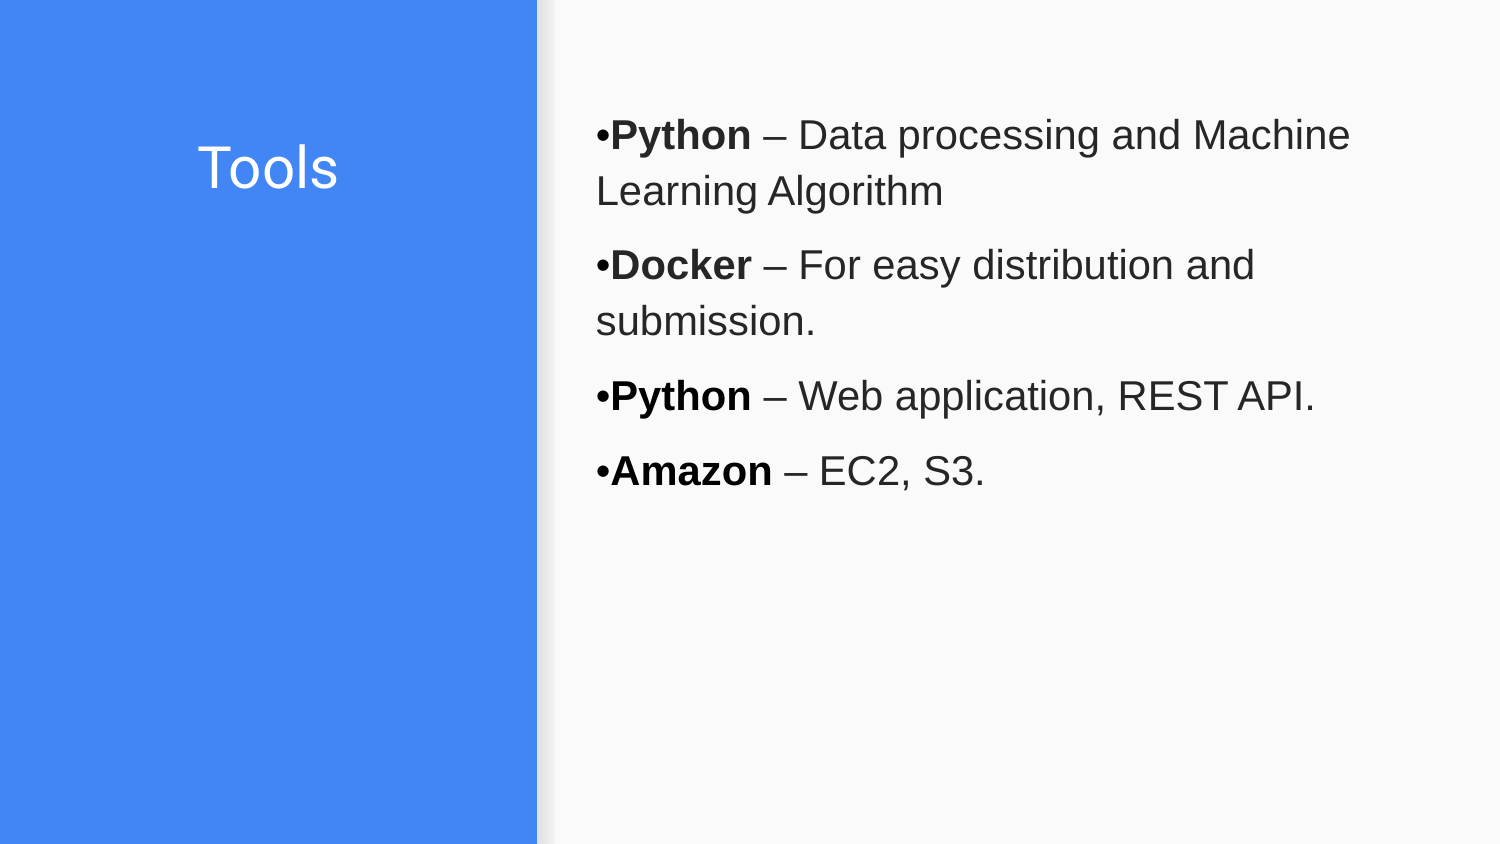

# Tools
•Python – Data processing and Machine Learning Algorithm
•Docker – For easy distribution and submission.
•Python – Web application, REST API.
•Amazon – EC2, S3.